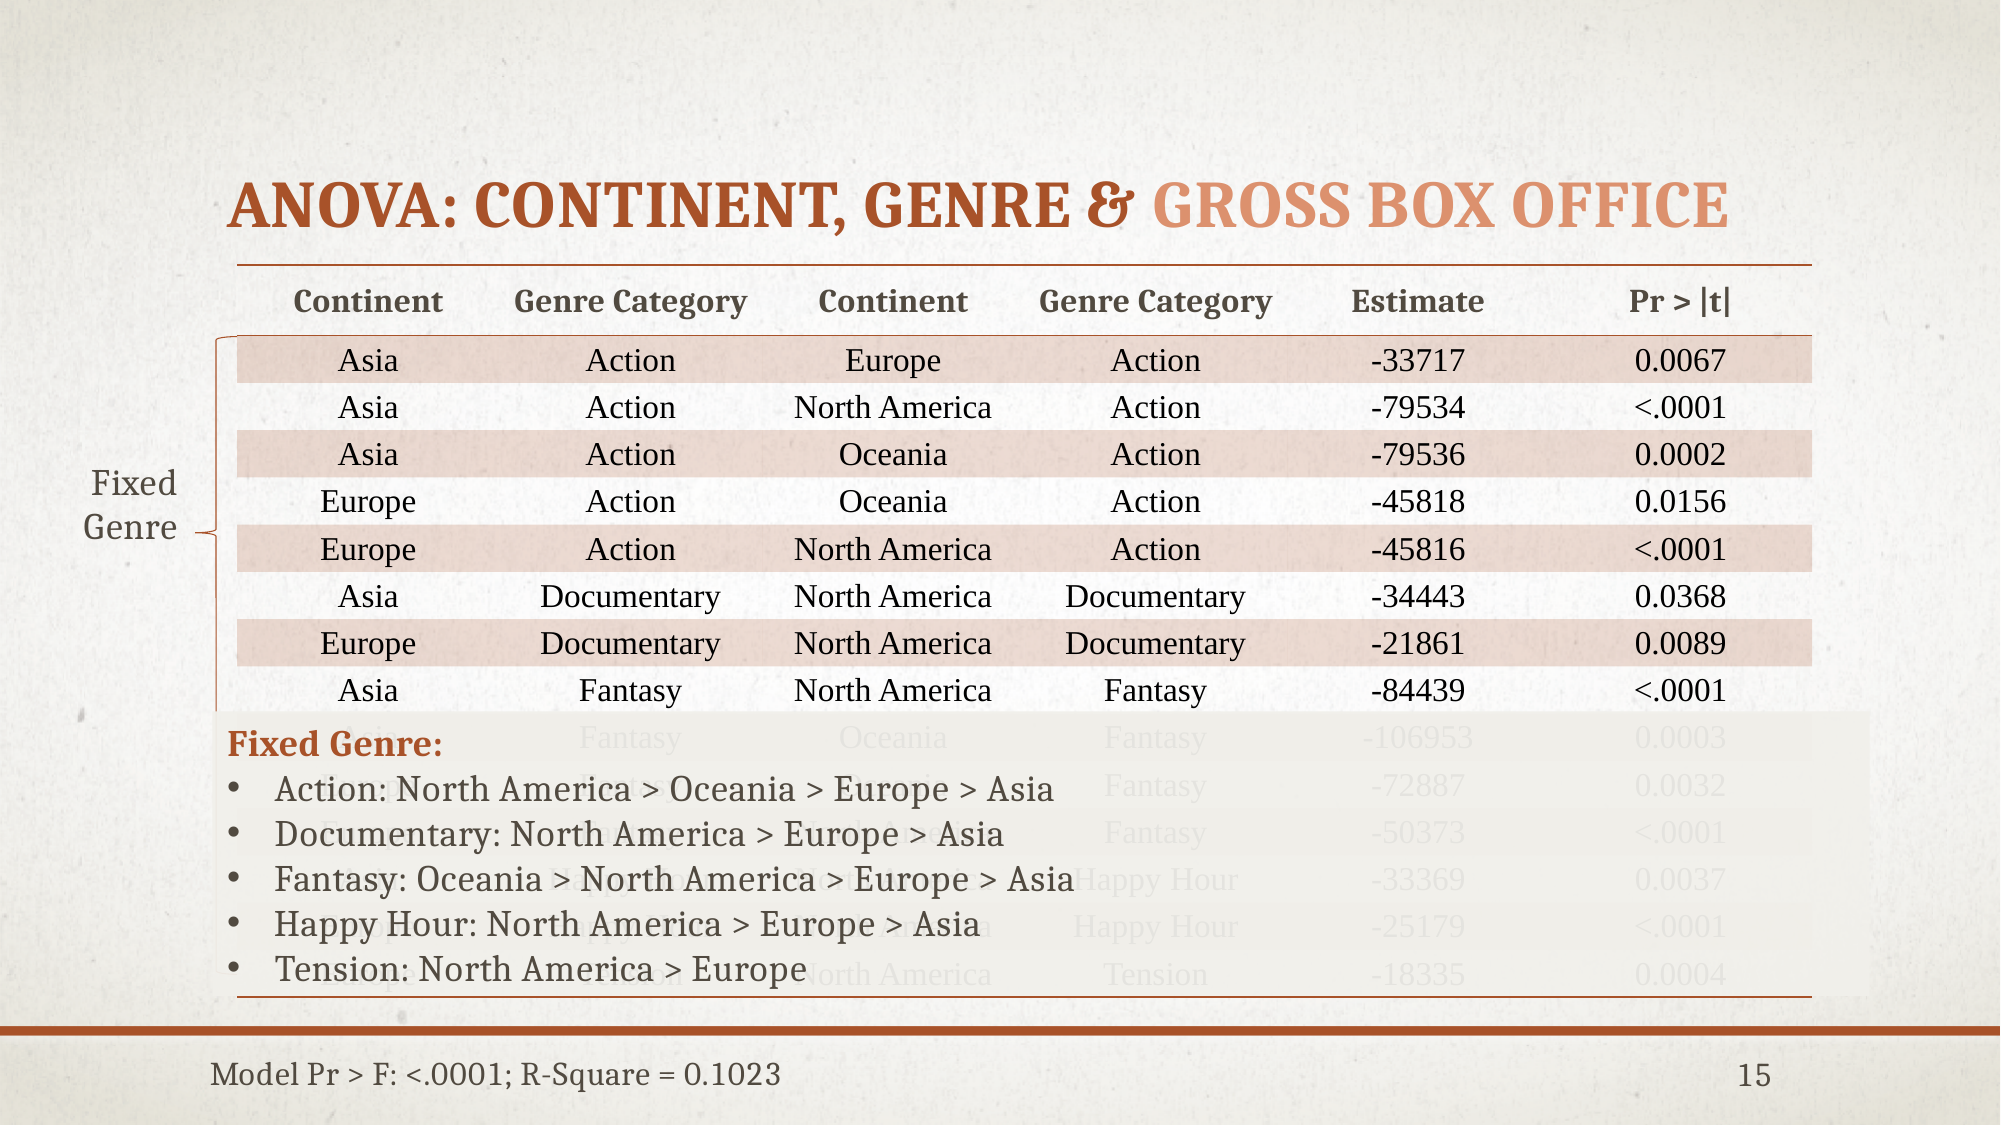

# ANOVA: Continent, Genre & Gross Box Office
| Continent | Genre Category | Continent | Genre Category | Estimate | Pr > |t| |
| --- | --- | --- | --- | --- | --- |
| Asia | Action | Europe | Action | -33717 | 0.0067 |
| Asia | Action | North America | Action | -79534 | <.0001 |
| Asia | Action | Oceania | Action | -79536 | 0.0002 |
| Europe | Action | Oceania | Action | -45818 | 0.0156 |
| Europe | Action | North America | Action | -45816 | <.0001 |
| Asia | Documentary | North America | Documentary | -34443 | 0.0368 |
| Europe | Documentary | North America | Documentary | -21861 | 0.0089 |
| Asia | Fantasy | North America | Fantasy | -84439 | <.0001 |
| Asia | Fantasy | Oceania | Fantasy | -106953 | 0.0003 |
| Europe | Fantasy | Oceania | Fantasy | -72887 | 0.0032 |
| Europe | Fantasy | North America | Fantasy | -50373 | <.0001 |
| Asia | Happy Hour | North America | Happy Hour | -33369 | 0.0037 |
| Europe | Happy Hour | North America | Happy Hour | -25179 | <.0001 |
| Europe | Tension | North America | Tension | -18335 | 0.0004 |

Fixed Genre
Fixed Genre:
Action: North America > Oceania > Europe > Asia
Documentary: North America > Europe > Asia
Fantasy: Oceania > North America > Europe > Asia
Happy Hour: North America > Europe > Asia
Tension: North America > Europe
Model Pr > F: <.0001; R-Square = 0.1023
15